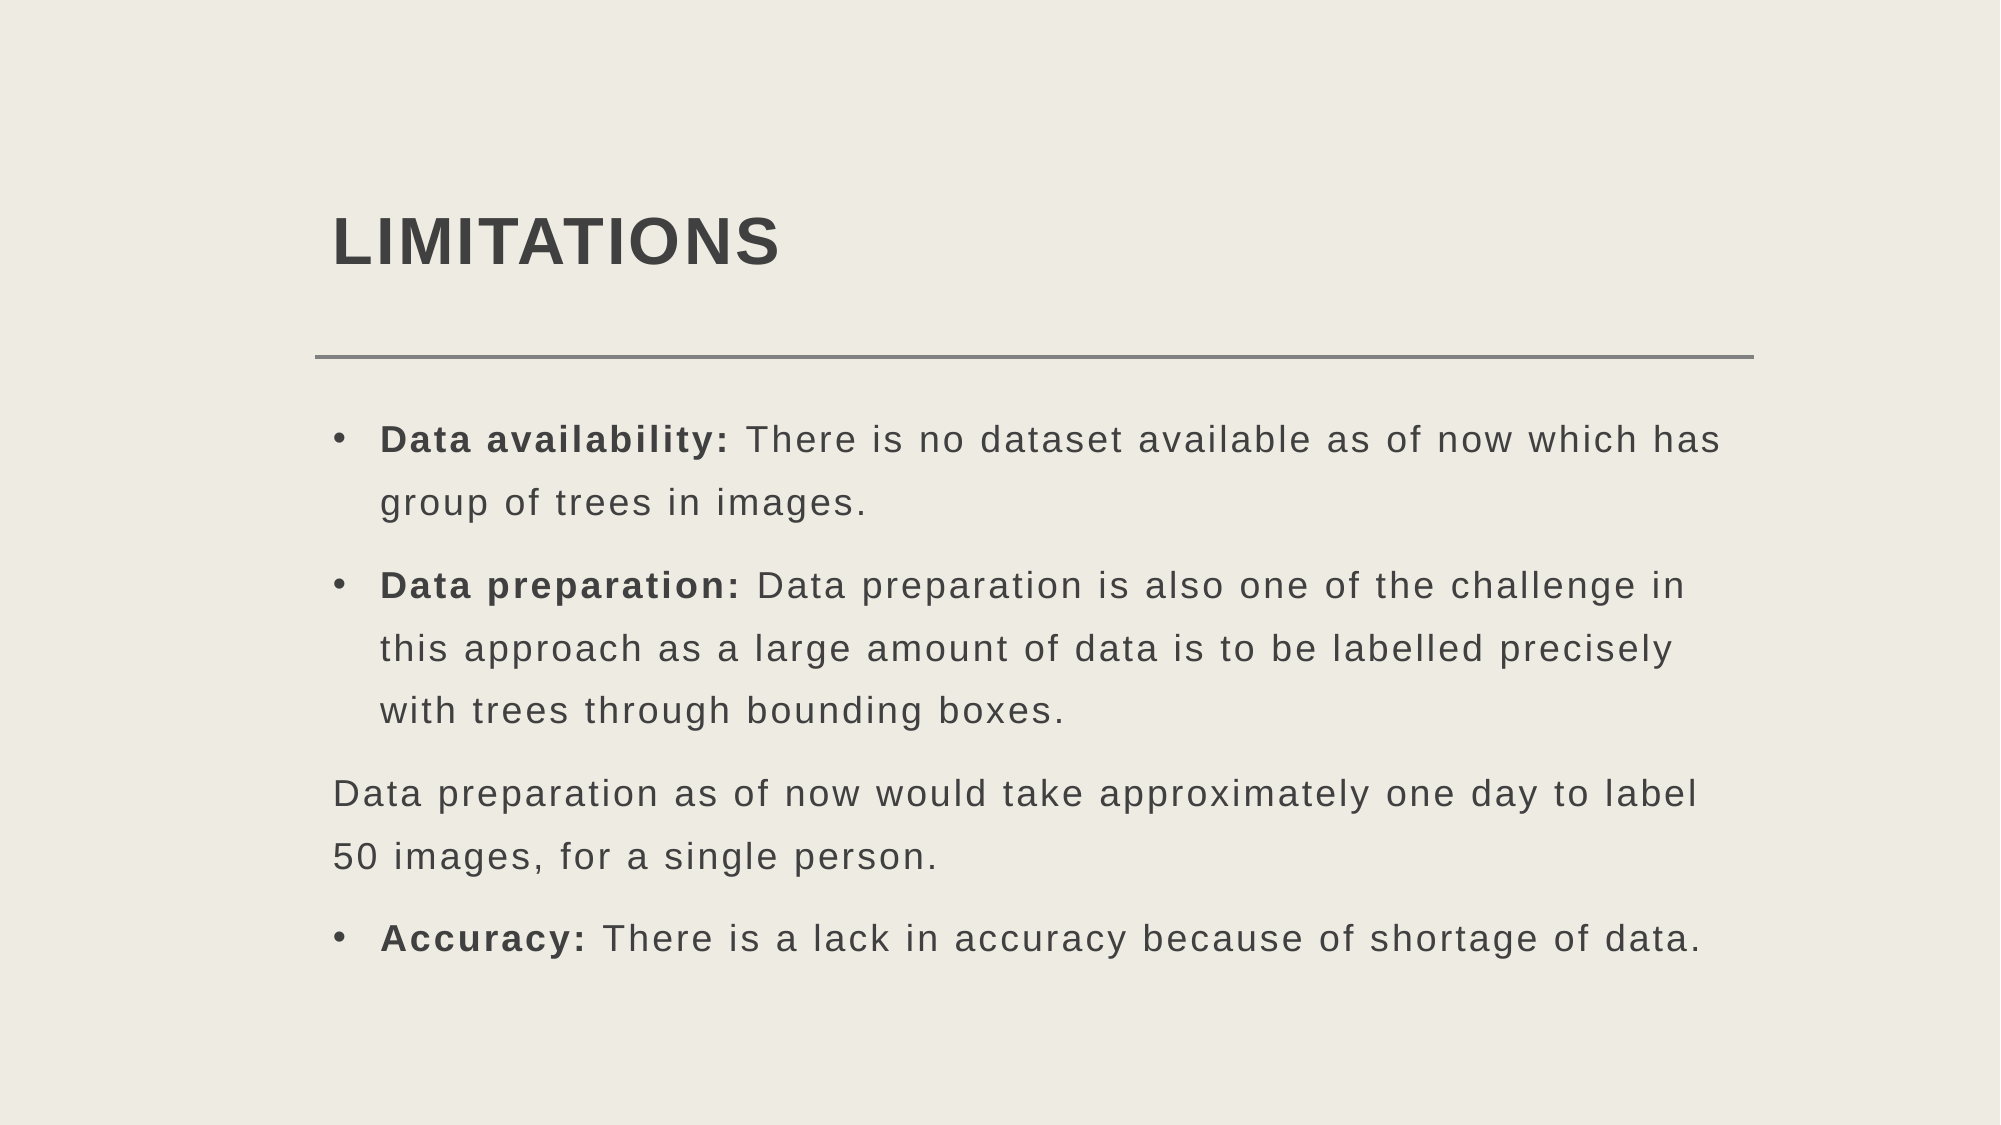

# LIMITATIONS
Data availability: There is no dataset available as of now which has group of trees in images.
Data preparation: Data preparation is also one of the challenge in this approach as a large amount of data is to be labelled precisely with trees through bounding boxes.
Data preparation as of now would take approximately one day to label 50 images, for a single person.
Accuracy: There is a lack in accuracy because of shortage of data.